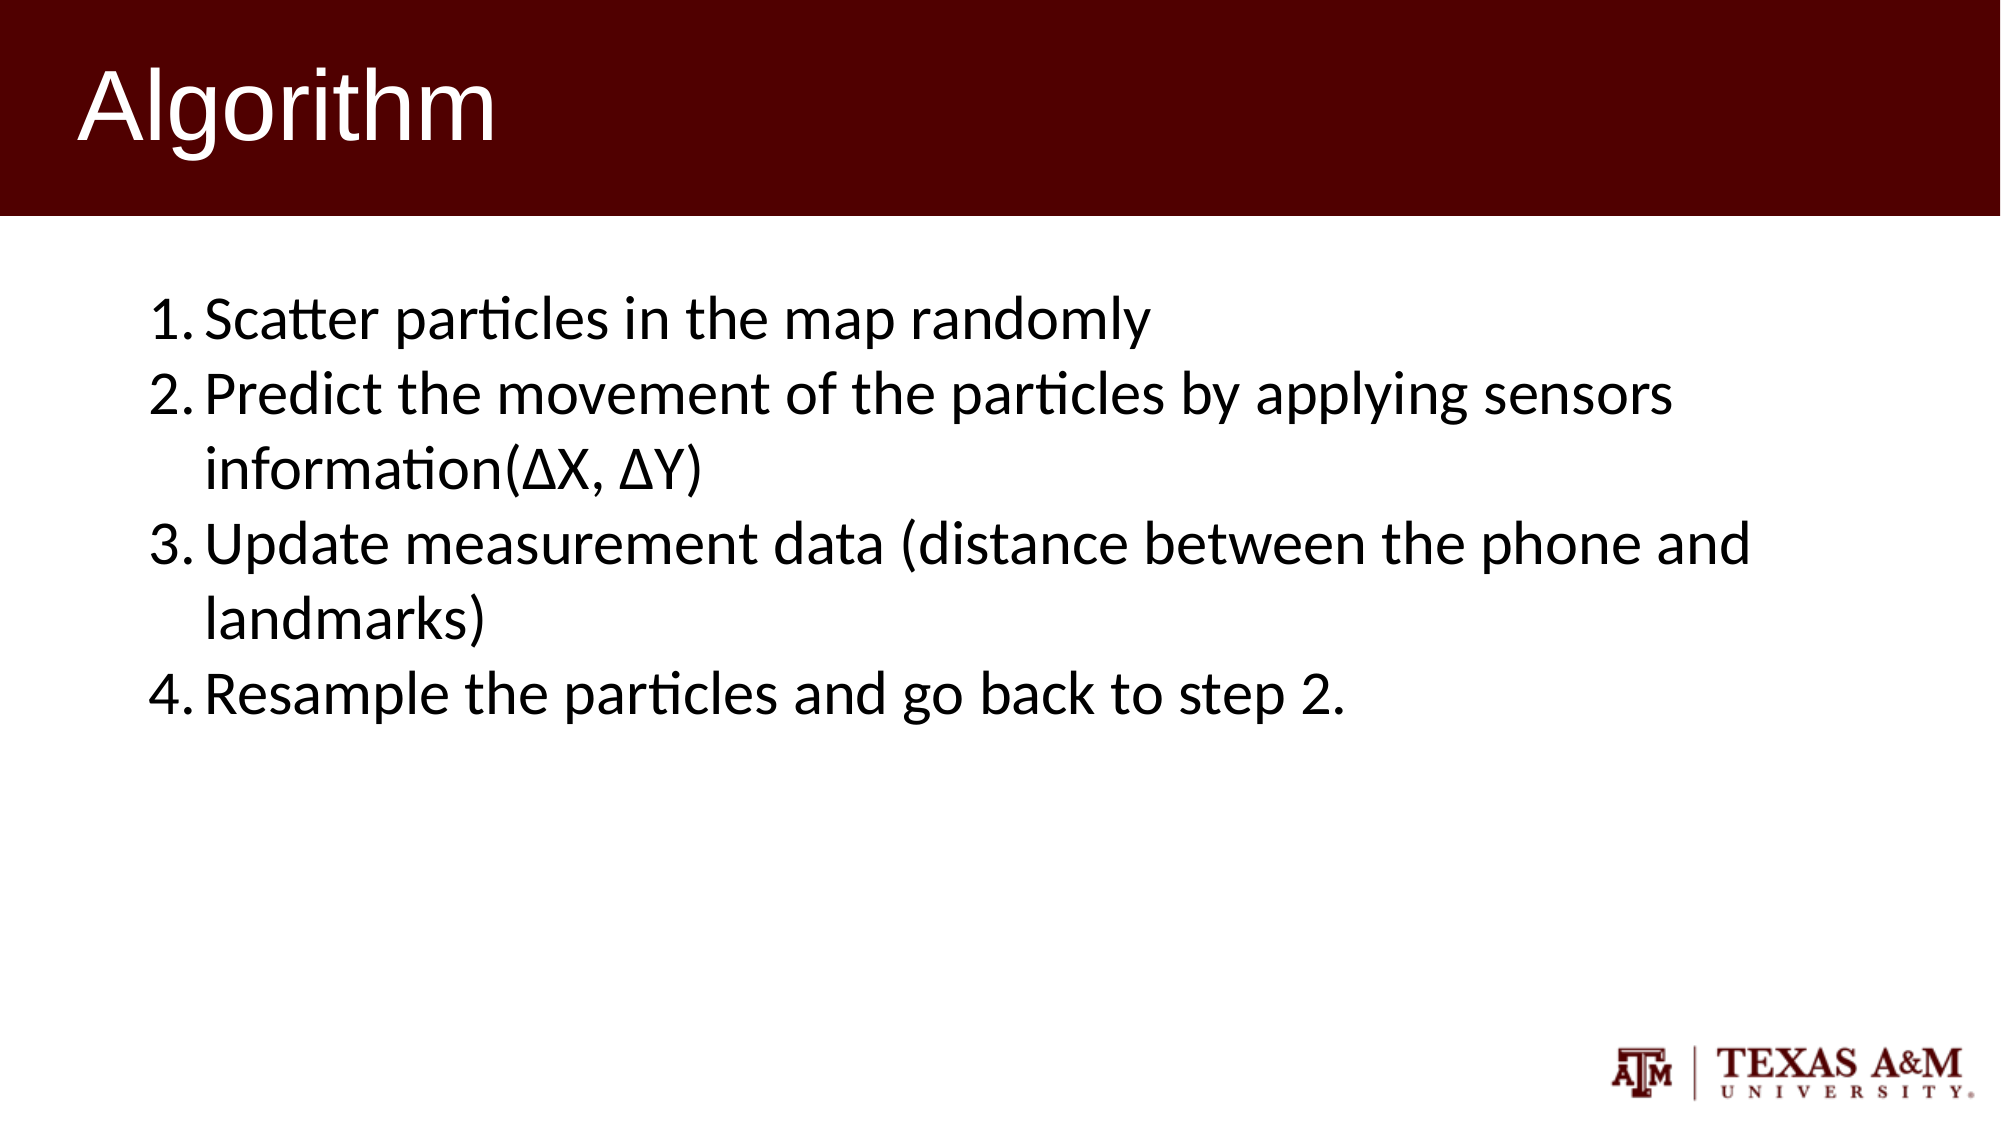

# Algorithm
Scatter particles in the map randomly
Predict the movement of the particles by applying sensors information(ΔX, ΔY)
Update measurement data (distance between the phone and landmarks)
Resample the particles and go back to step 2.